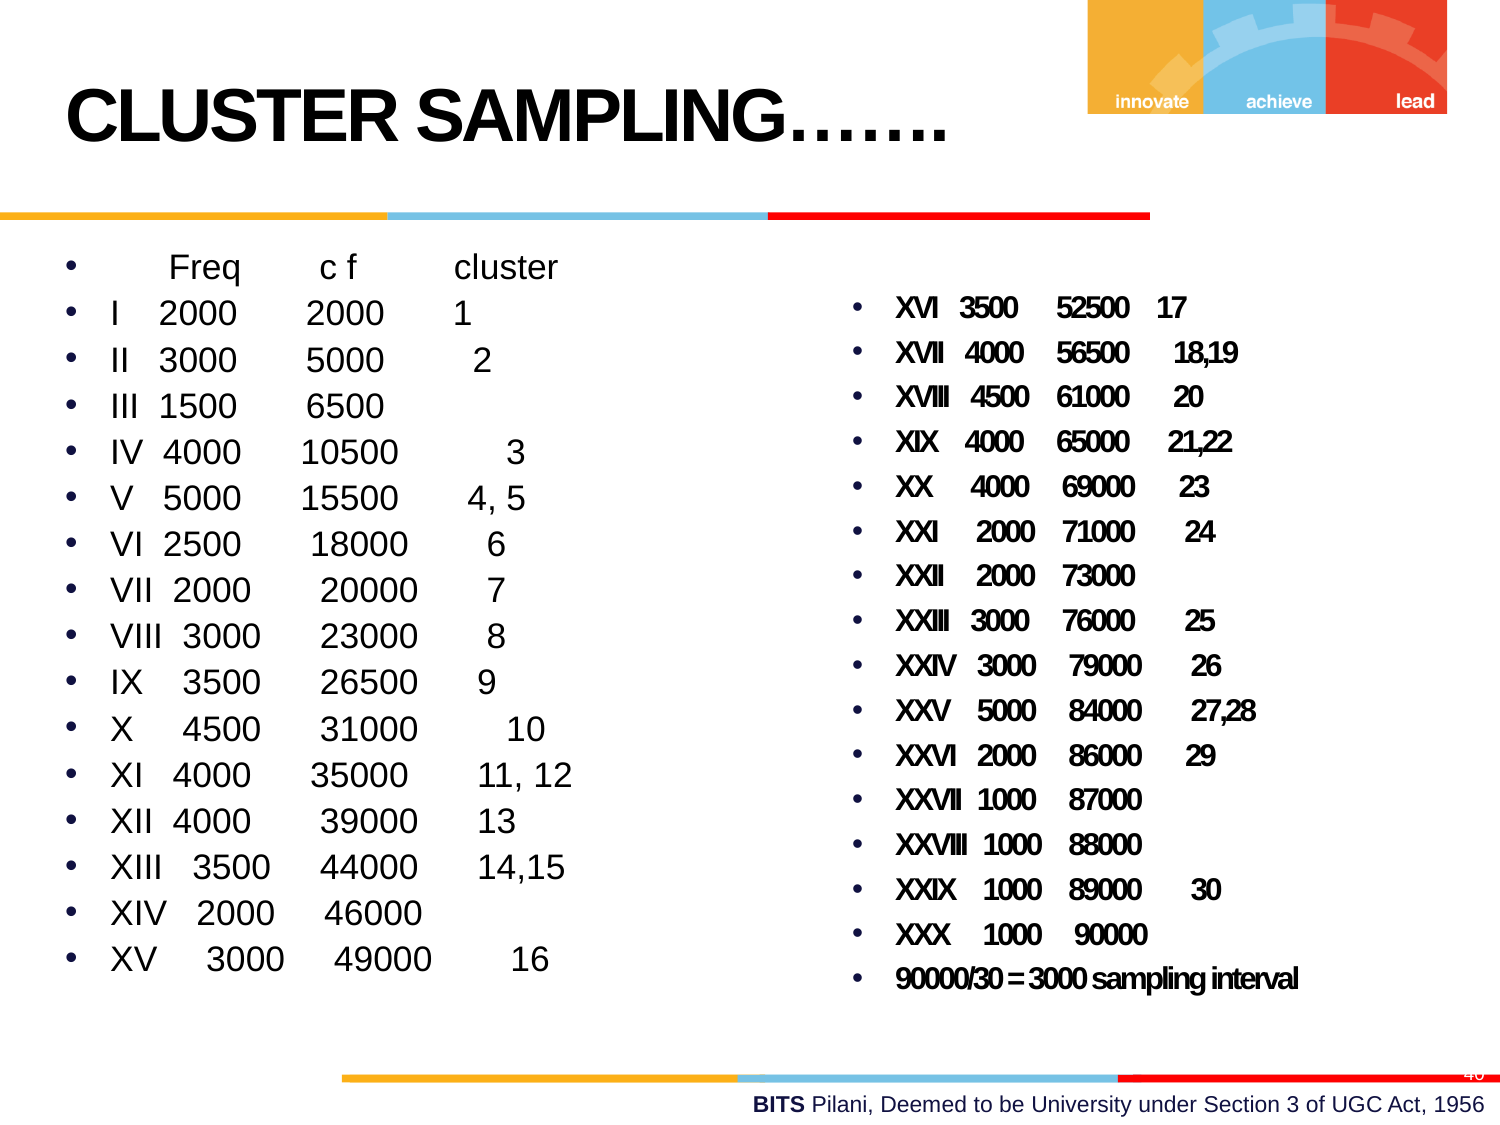

CLUSTER SAMPLING…….
      Freq        c f          cluster
I    2000       2000       1
II   3000       5000         2
III  1500       6500
IV  4000      10500           3
V   5000      15500       4, 5
VI  2500       18000        6
VII  2000       20000       7
VIII  3000      23000       8
IX    3500      26500      9
X     4500      31000         10
XI   4000      35000       11, 12
XII  4000       39000      13
XIII   3500     44000      14,15
XIV   2000     46000
XV     3000     49000        16

XVI    3500       52500     17
XVII    4000      56500        18,19
XVIII    4500     61000        20
XIX     4000      65000       21,22
XX       4000      69000        23
XXI       2000     71000         24
XXII      2000     73000
XXIII    3000      76000         25
XXIV    3000      79000         26
XXV     5000      84000         27,28
XXVI    2000      86000        29
XXVII   1000      87000
XXVIII   1000     88000
XXIX     1000     89000         30
XXX      1000      90000
90000/30 = 3000 sampling interval
40